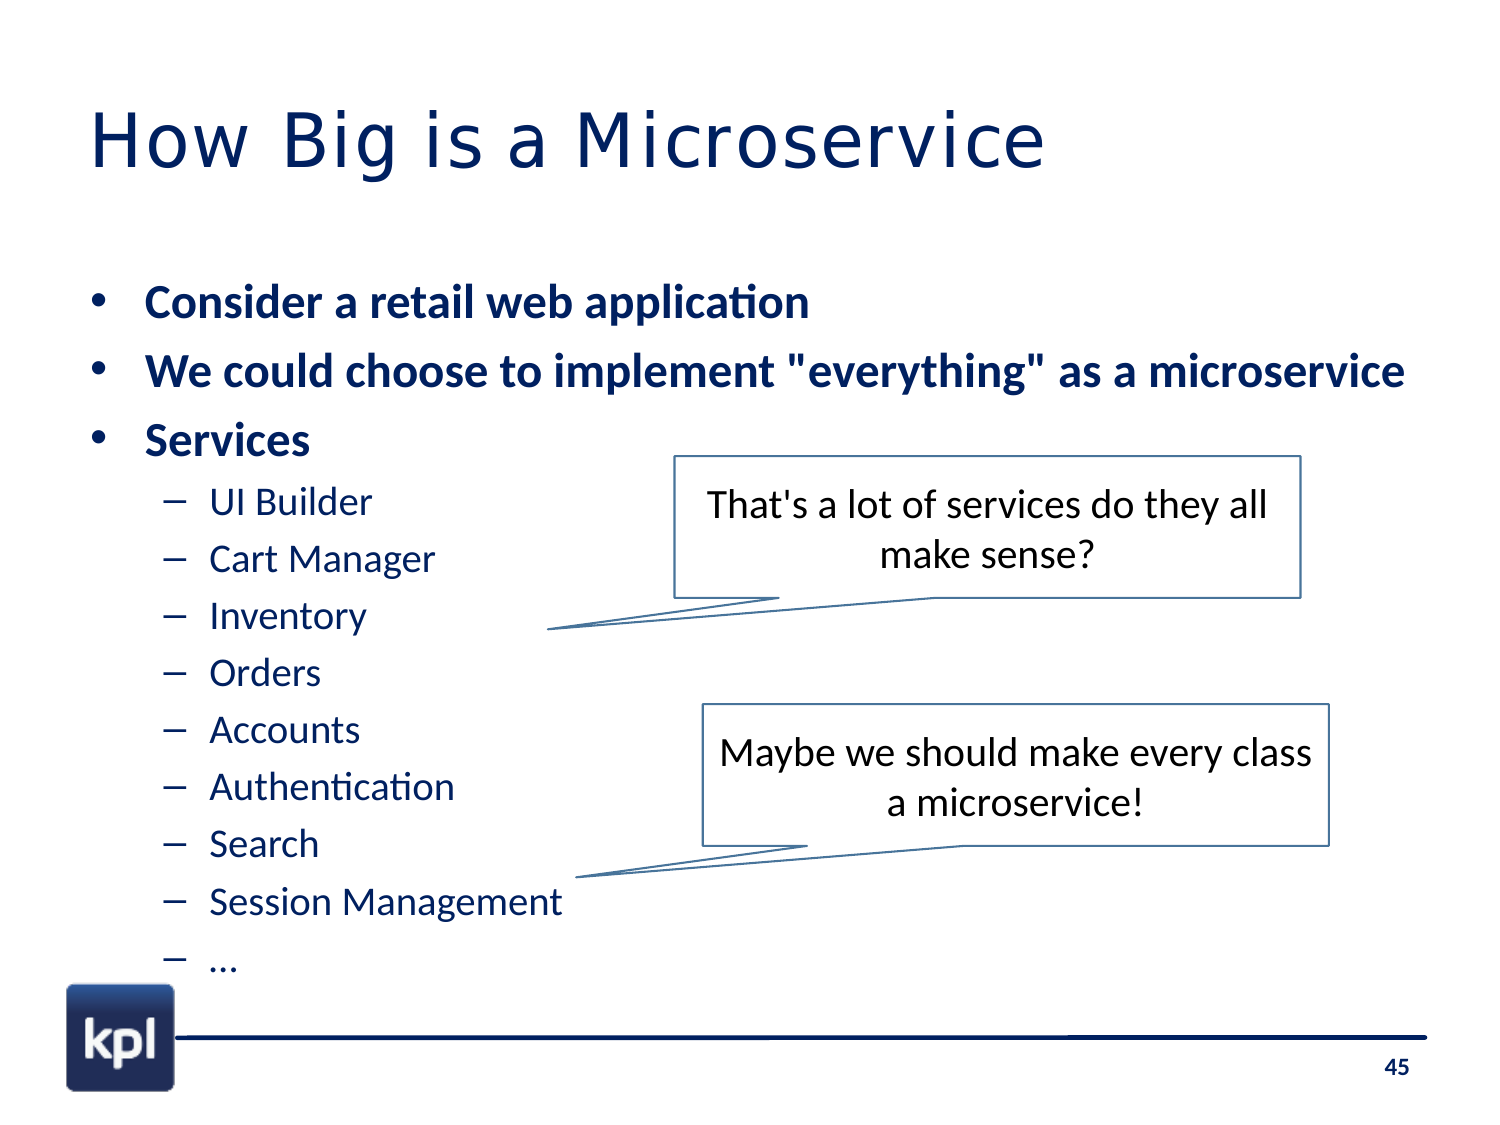

# How Big is a Microservice
Consider a retail web application
We could choose to implement "everything" as a microservice
Services
UI Builder
Cart Manager
Inventory
Orders
Accounts
Authentication
Search
Session Management
…
That's a lot of services do they all make sense?
Maybe we should make every class a microservice!
45